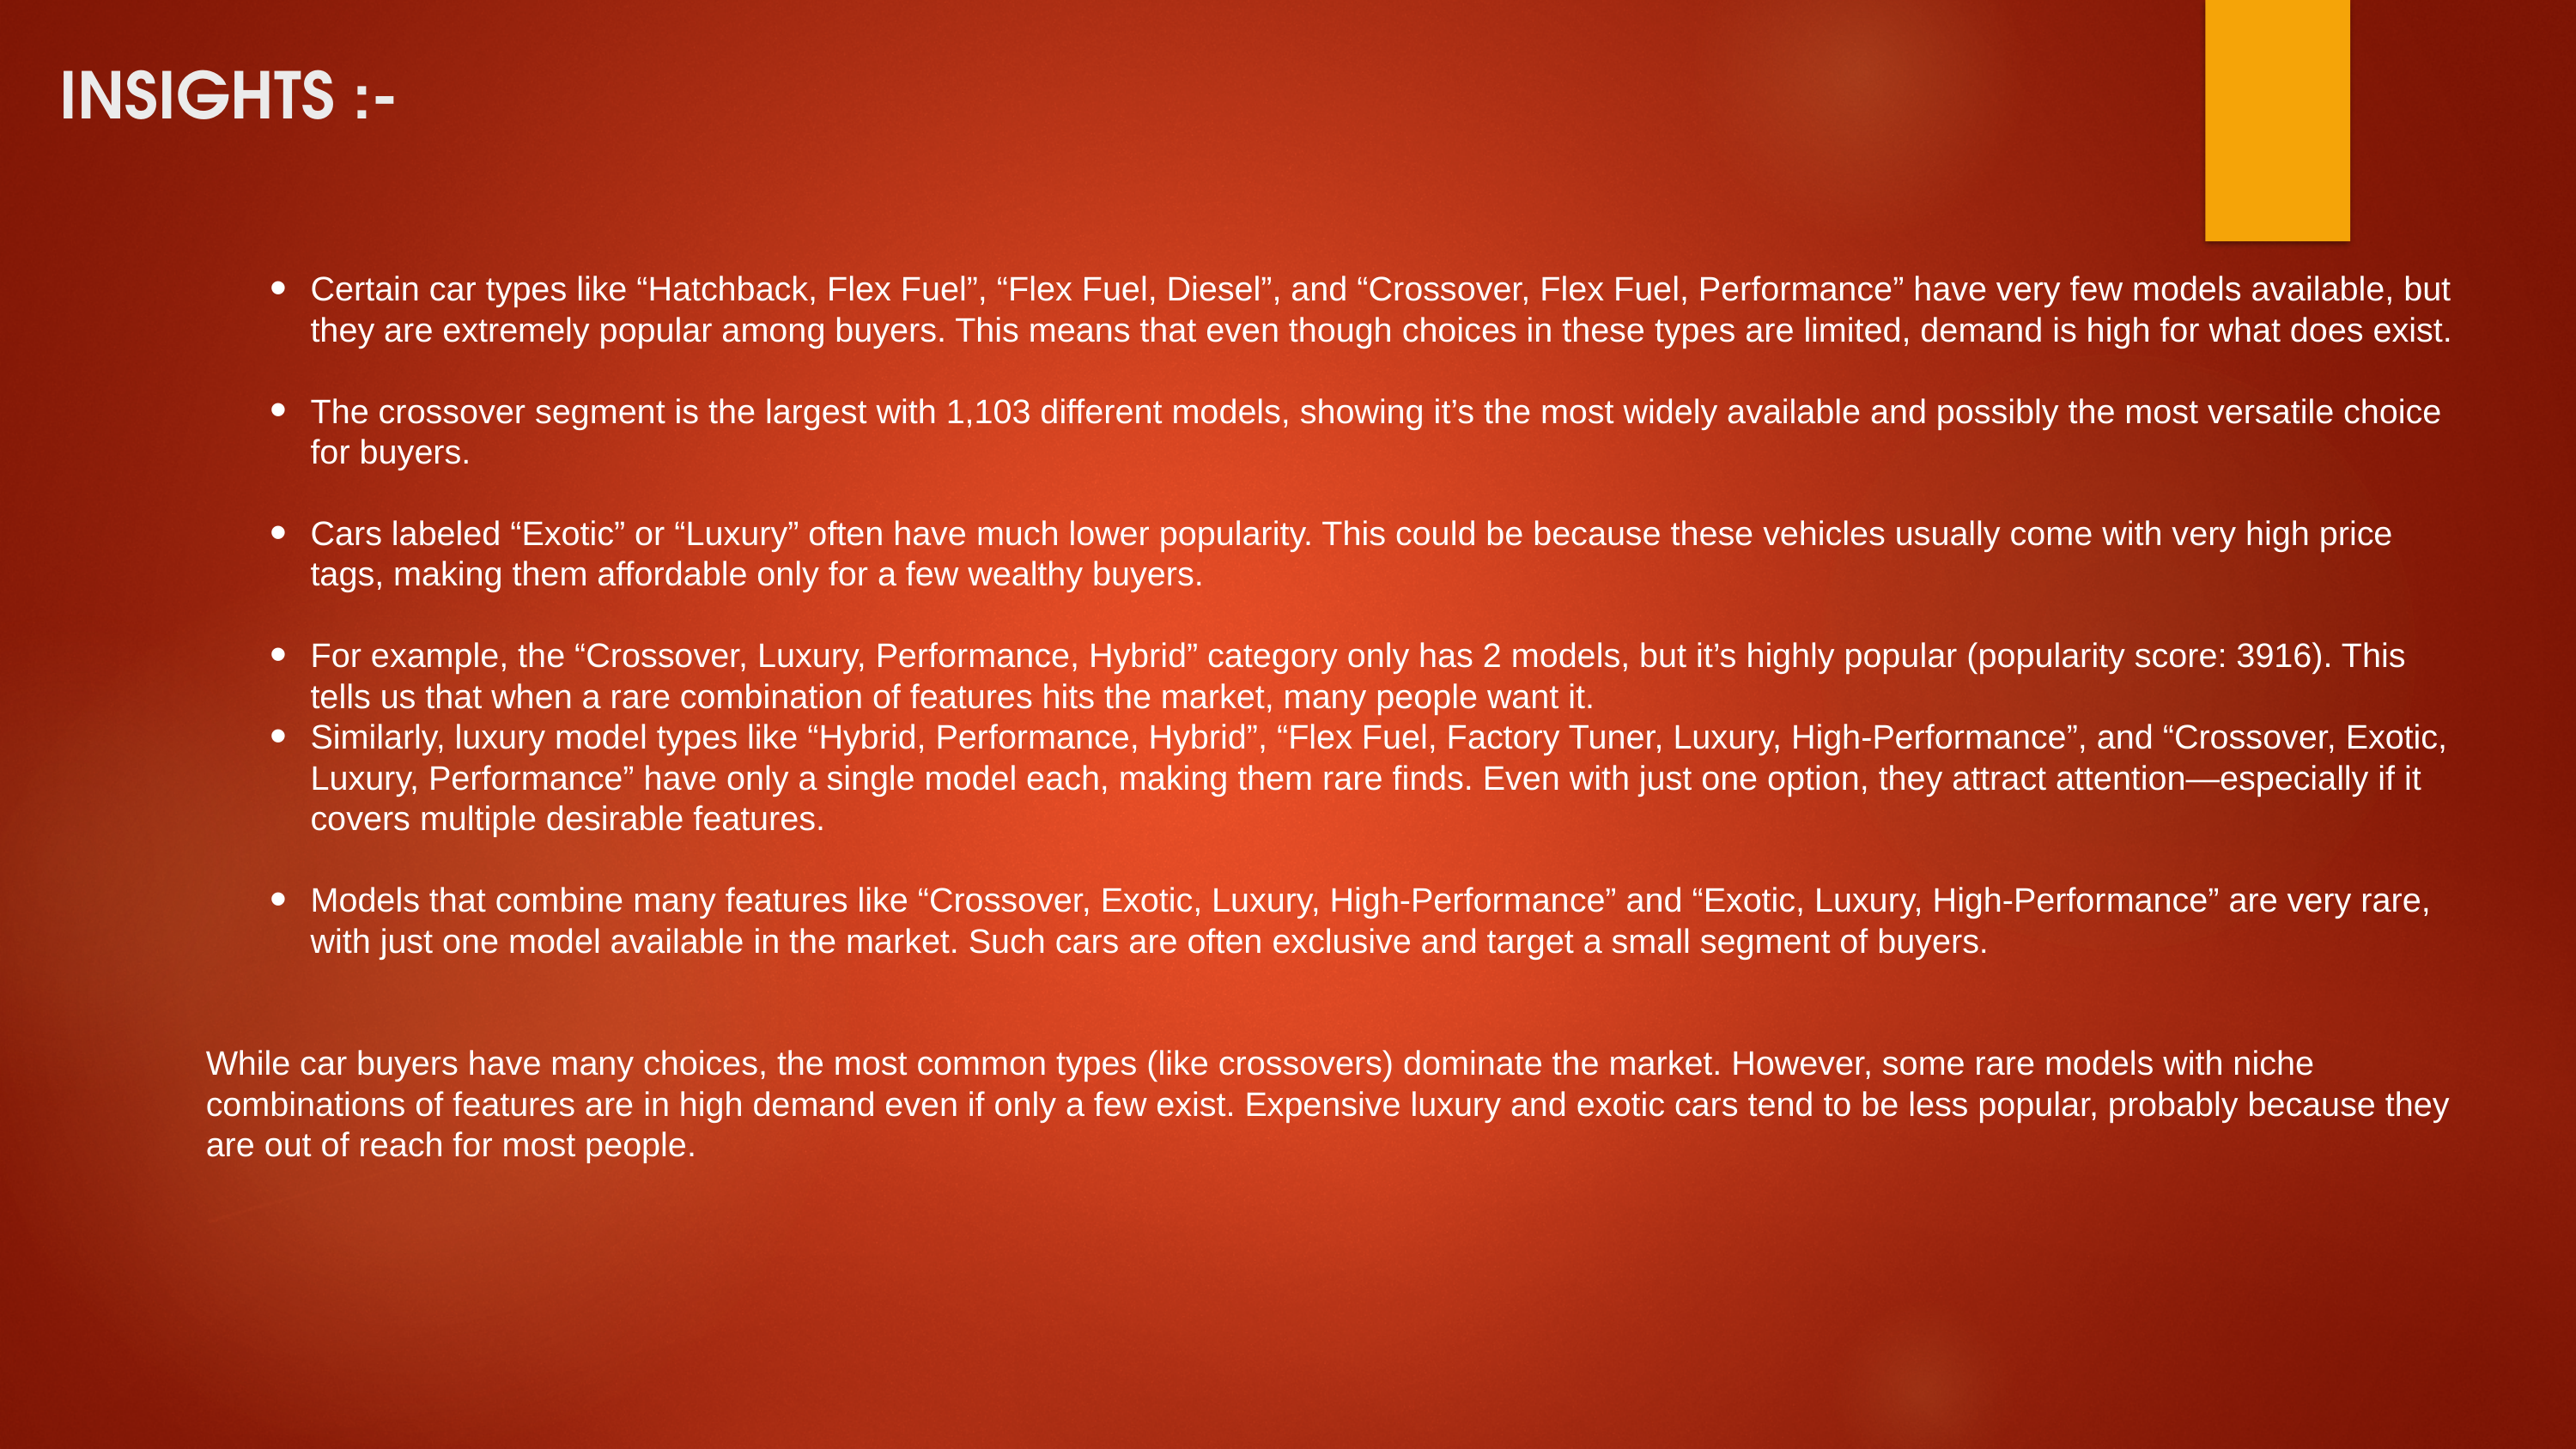

# INSIGHTS :-

Certain car types like “Hatchback, Flex Fuel”, “Flex Fuel, Diesel”, and “Crossover, Flex Fuel, Performance” have very few models available, but they are extremely popular among buyers. This means that even though choices in these types are limited, demand is high for what does exist.

The crossover segment is the largest with 1,103 different models, showing it’s the most widely available and possibly the most versatile choice for buyers.

Cars labeled “Exotic” or “Luxury” often have much lower popularity. This could be because these vehicles usually come with very high price tags, making them affordable only for a few wealthy buyers.

For example, the “Crossover, Luxury, Performance, Hybrid” category only has 2 models, but it’s highly popular (popularity score: 3916). This tells us that when a rare combination of features hits the market, many people want it.
Similarly, luxury model types like “Hybrid, Performance, Hybrid”, “Flex Fuel, Factory Tuner, Luxury, High-Performance”, and “Crossover, Exotic, Luxury, Performance” have only a single model each, making them rare finds. Even with just one option, they attract attention—especially if it covers multiple desirable features.

Models that combine many features like “Crossover, Exotic, Luxury, High-Performance” and “Exotic, Luxury, High-Performance” are very rare, with just one model available in the market. Such cars are often exclusive and target a small segment of buyers.

While car buyers have many choices, the most common types (like crossovers) dominate the market. However, some rare models with niche combinations of features are in high demand even if only a few exist. Expensive luxury and exotic cars tend to be less popular, probably because they are out of reach for most people.